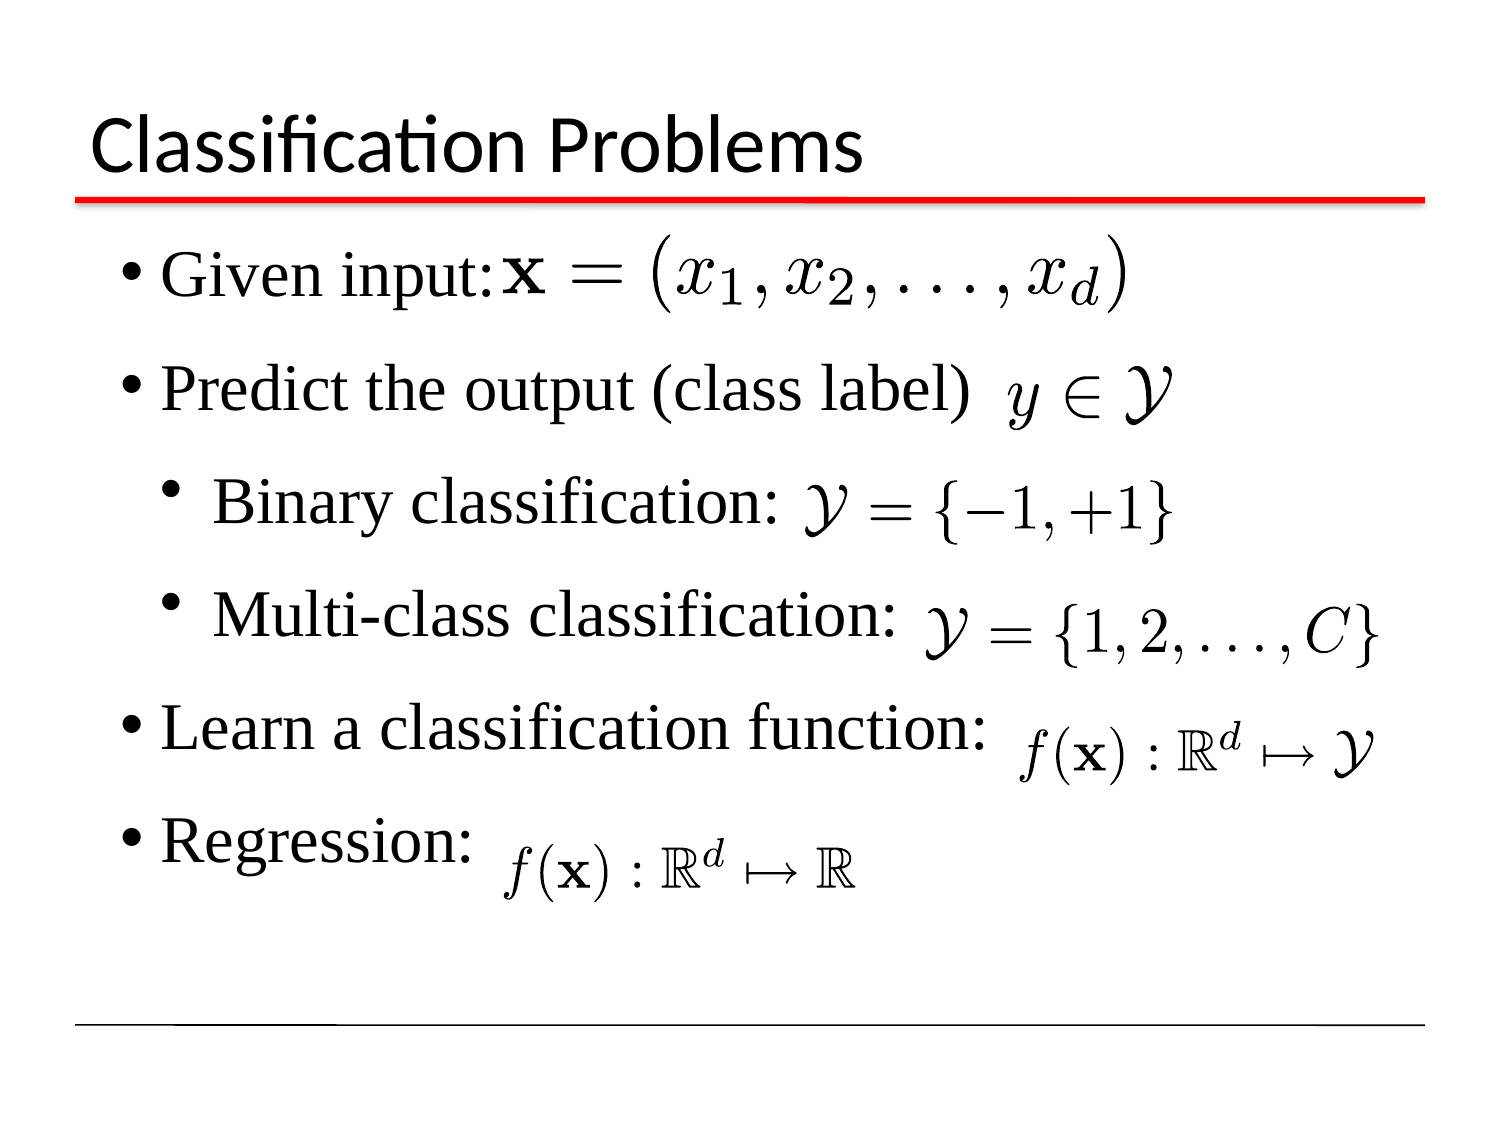

# Classification Problems
 Given input:
 Predict the output (class label)
 Binary classification:
 Multi-class classification:
 Learn a classification function:
 Regression: